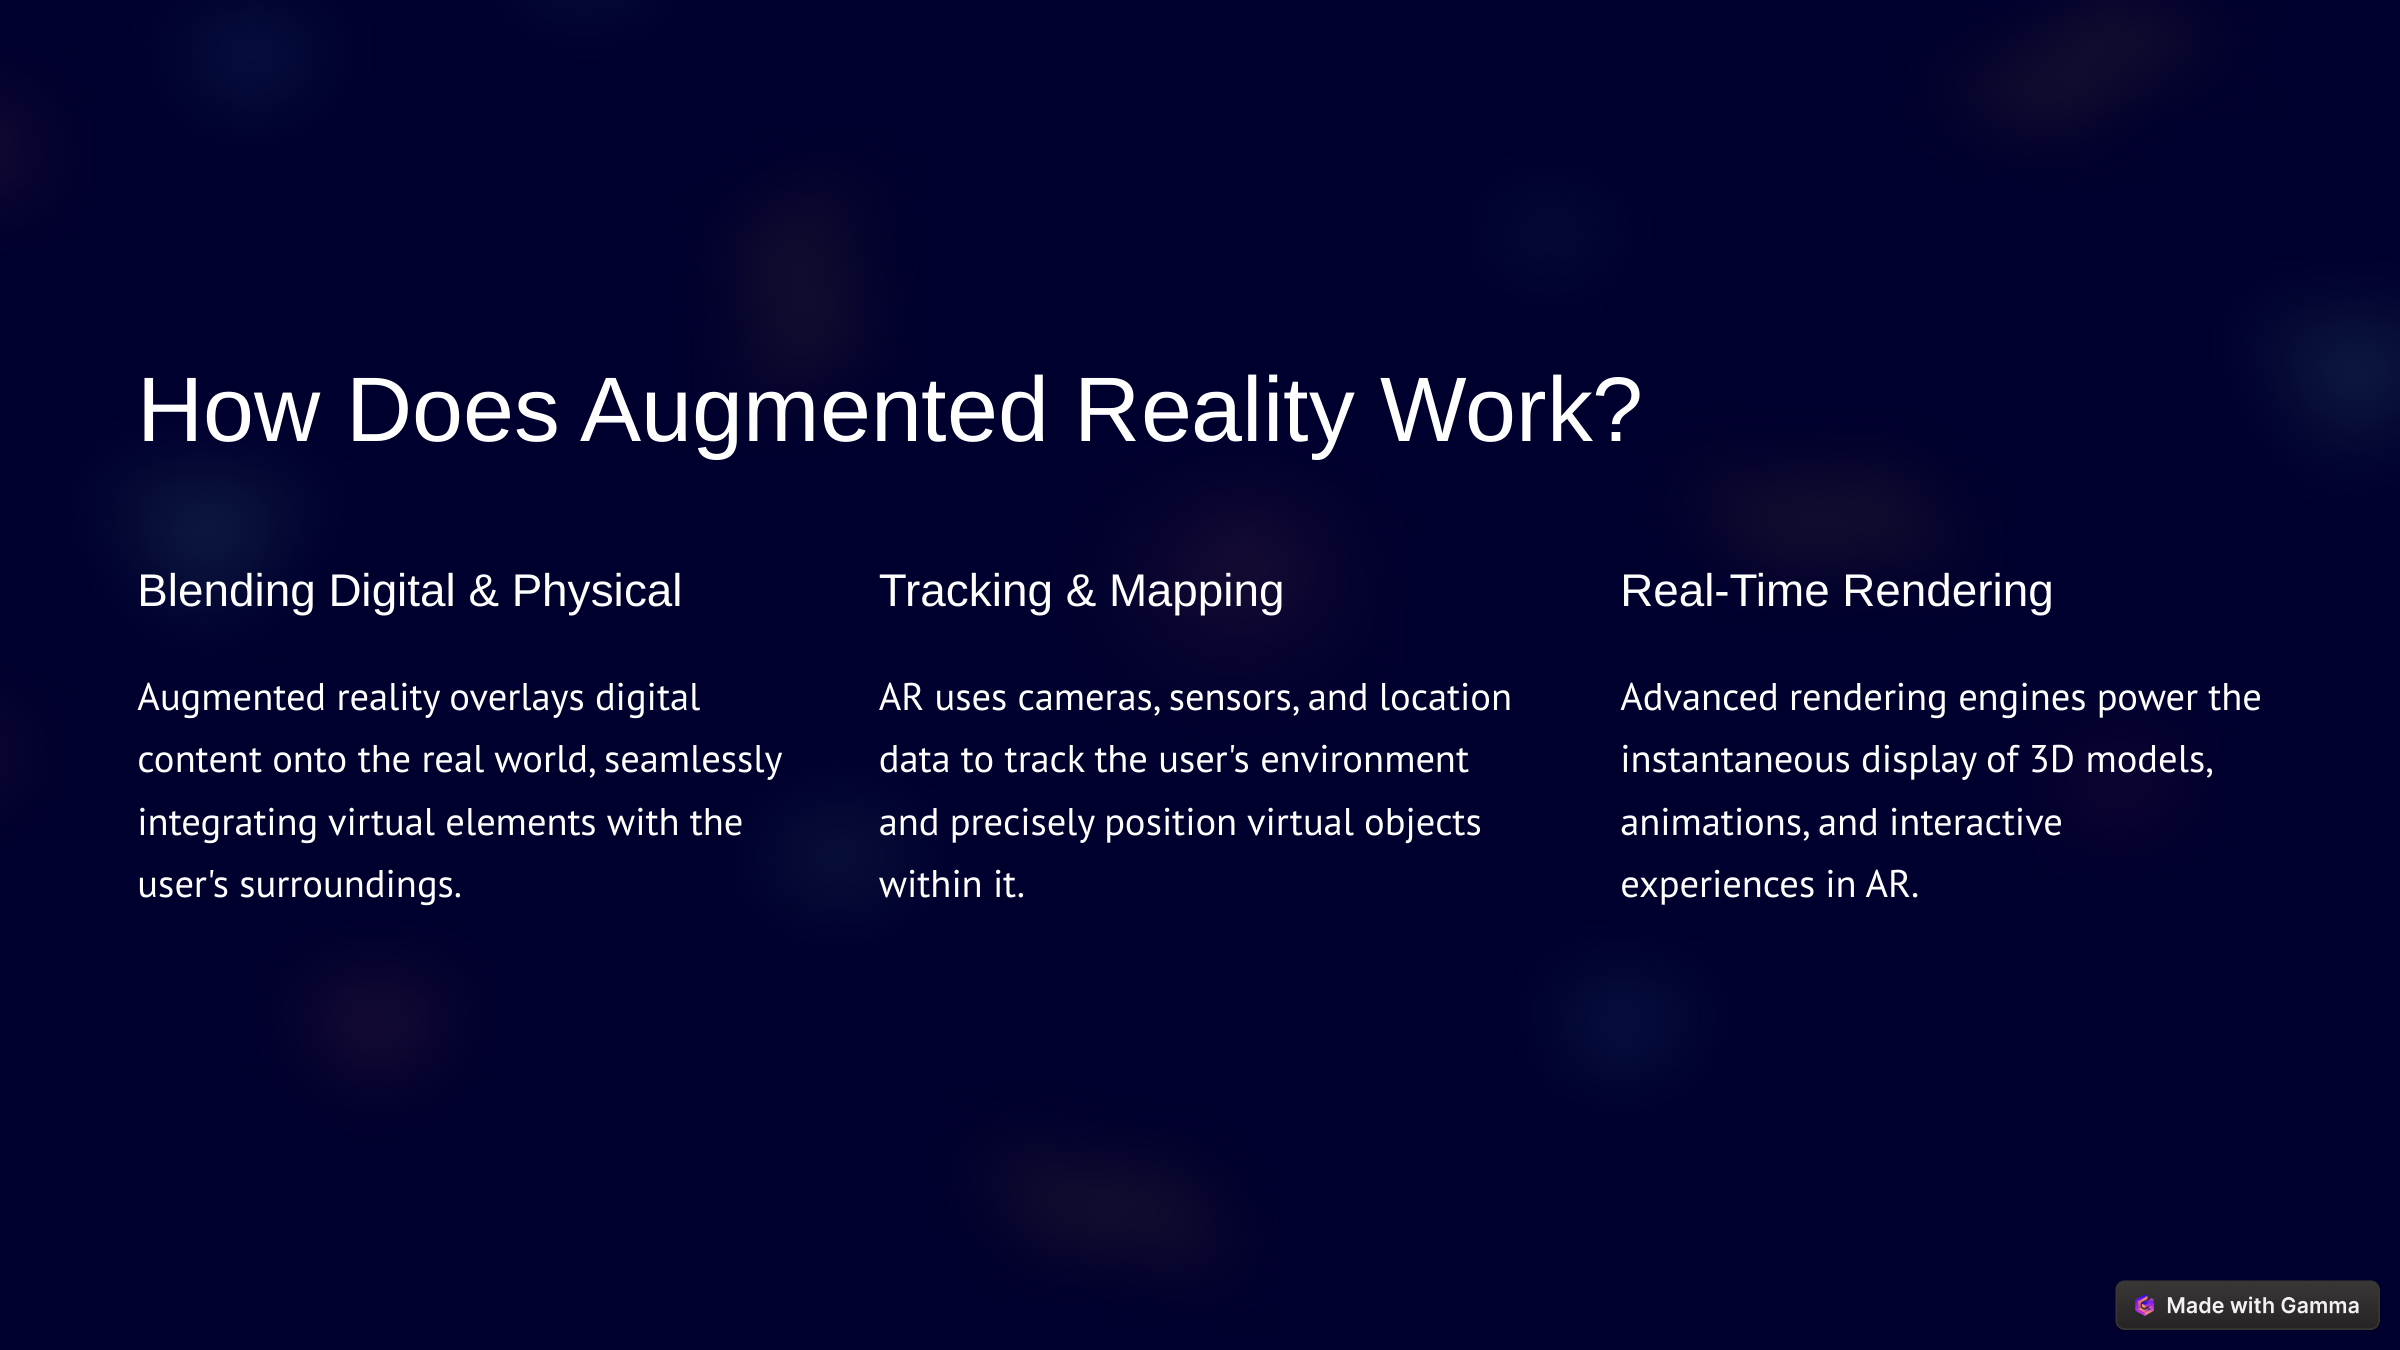

How Does Augmented Reality Work?
Blending Digital & Physical
Tracking & Mapping
Real-Time Rendering
Augmented reality overlays digital content onto the real world, seamlessly integrating virtual elements with the user's surroundings.
AR uses cameras, sensors, and location data to track the user's environment and precisely position virtual objects within it.
Advanced rendering engines power the instantaneous display of 3D models, animations, and interactive experiences in AR.